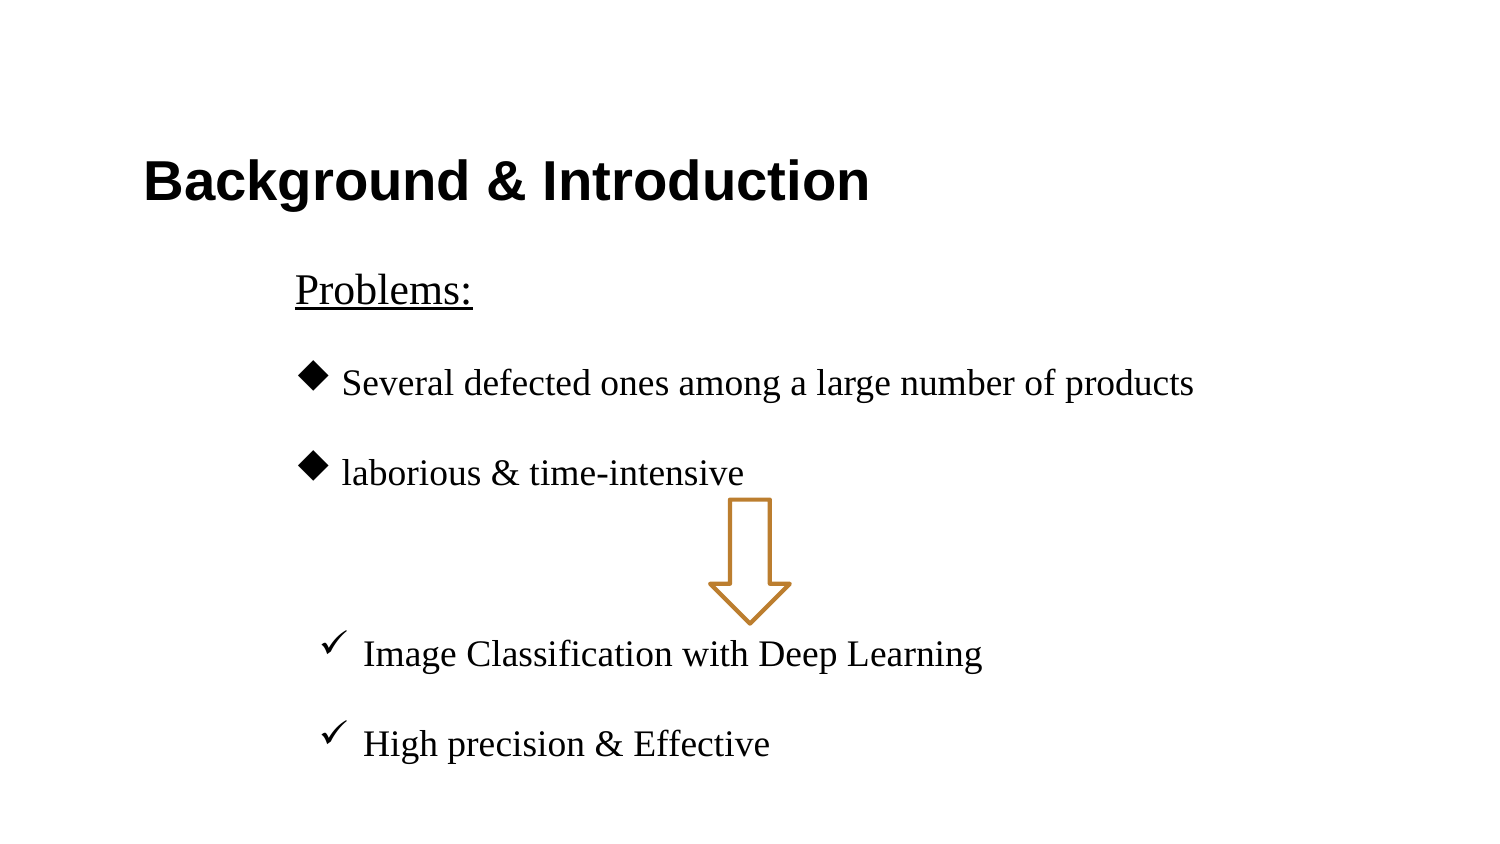

Background & Introduction
Problems:

 Several defected ones among a large number of products

 laborious & time-intensive

 Image Classification with Deep Learning

 High precision & Effective